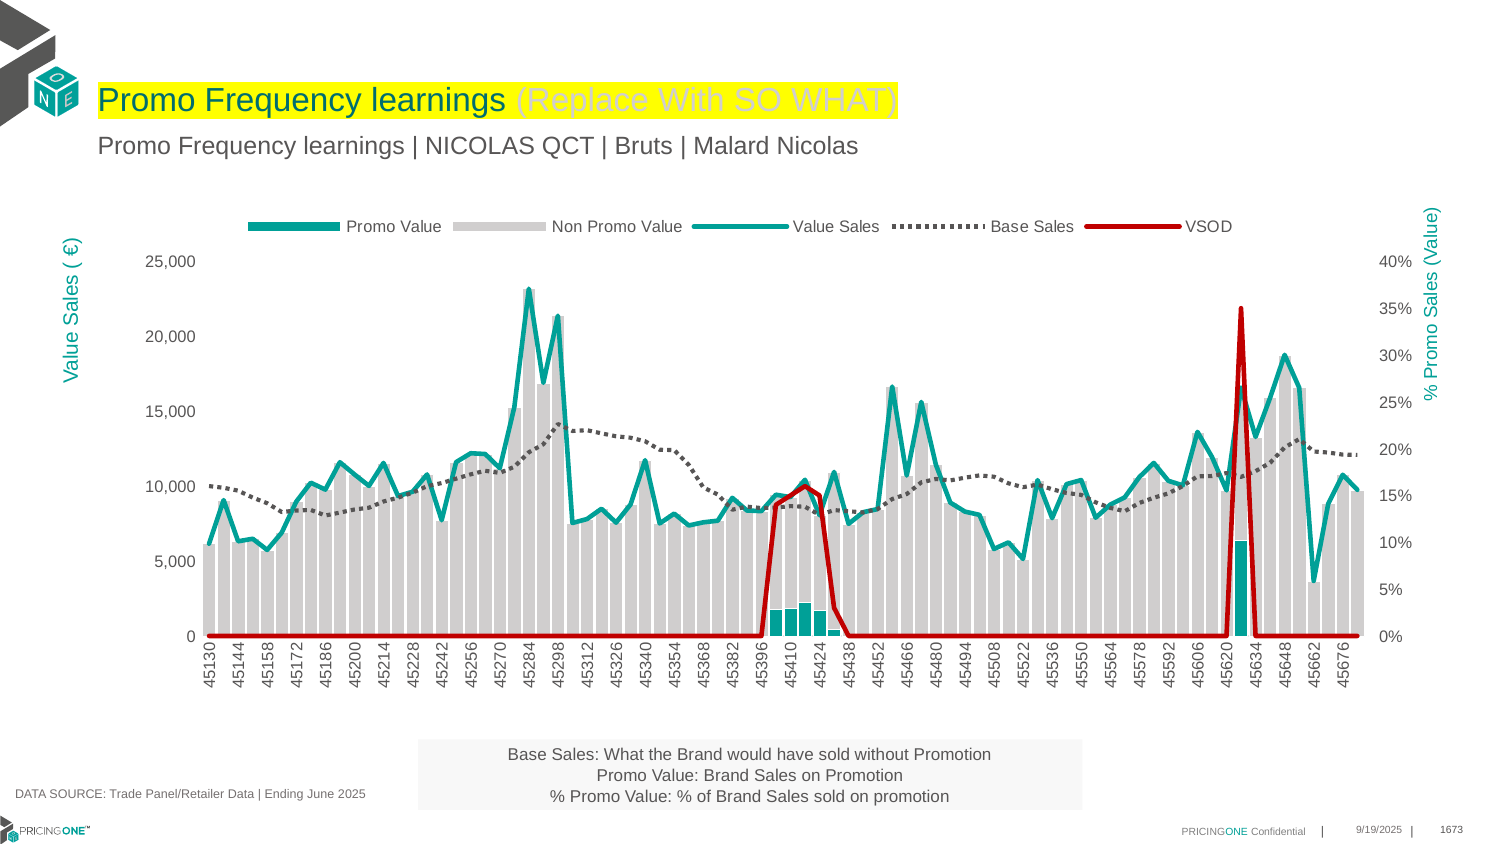

# Promo Frequency learnings (Replace With SO WHAT)
Promo Frequency learnings | NICOLAS QCT | Bruts | Malard Nicolas

### Chart

| Category | Promo Value | Non Promo Value | Value Sales | Base Sales | VSOD |
|---|---|---|---|---|---|
| 45130.0 | 0.0 | 6159.0 | 6159.0 | 10003.0 | 0.0 |
| 45137.0 | 0.0 | 9065.0 | 9065.0 | 9889.0 | 0.0 |
| 45144.0 | 0.0 | 6315.0 | 6315.0 | 9696.0 | 0.0 |
| 45151.0 | 0.0 | 6483.0 | 6483.0 | 9233.0 | 0.0 |
| 45158.0 | 0.0 | 5738.0 | 5738.0 | 8855.0 | 0.0 |
| 45165.0 | 0.0 | 6893.0 | 6893.0 | 8269.0 | 0.0 |
| 45172.0 | 0.0 | 8965.0 | 8965.0 | 8369.0 | 0.0 |
| 45179.0 | 0.0 | 10230.0 | 10230.0 | 8408.0 | 0.0 |
| 45186.0 | 0.0 | 9764.0 | 9764.0 | 8039.0 | 0.0 |
| 45193.0 | 0.0 | 11595.0 | 11595.0 | 8229.0 | 0.0 |
| 45200.0 | 0.0 | 10784.0 | 10784.0 | 8441.0 | 0.0 |
| 45207.0 | 0.0 | 10014.0 | 10014.0 | 8559.0 | 0.0 |
| 45214.0 | 0.0 | 11548.0 | 11548.0 | 8972.0 | 0.0 |
| 45221.0 | 0.0 | 9335.0 | 9335.0 | 9228.0 | 0.0 |
| 45228.0 | 0.0 | 9621.0 | 9621.0 | 9562.0 | 0.0 |
| 45235.0 | 0.0 | 10778.0 | 10778.0 | 9995.0 | 0.0 |
| 45242.0 | 0.0 | 7720.0 | 7720.0 | 10203.0 | 0.0 |
| 45249.0 | 0.0 | 11603.0 | 11603.0 | 10501.0 | 0.0 |
| 45256.0 | 0.0 | 12195.0 | 12195.0 | 10787.0 | 0.0 |
| 45263.0 | 0.0 | 12145.0 | 12145.0 | 11024.0 | 0.0 |
| 45270.0 | 0.0 | 11199.0 | 11199.0 | 10884.0 | 0.0 |
| 45277.0 | 0.0 | 15265.0 | 15265.0 | 11293.0 | 0.0 |
| 45284.0 | 0.0 | 23173.0 | 23173.0 | 12261.0 | 0.0 |
| 45291.0 | 0.0 | 16890.0 | 16890.0 | 12794.0 | 0.0 |
| 45298.0 | 0.0 | 21377.0 | 21377.0 | 14147.0 | 0.0 |
| 45305.0 | 0.0 | 7538.0 | 7538.0 | 13682.0 | 0.0 |
| 45312.0 | 0.0 | 7799.0 | 7799.0 | 13731.0 | 0.0 |
| 45319.0 | 0.0 | 8486.0 | 8486.0 | 13523.0 | 0.0 |
| 45326.0 | 0.0 | 7561.0 | 7561.0 | 13327.0 | 0.0 |
| 45333.0 | 0.0 | 8771.0 | 8771.0 | 13230.0 | 0.0 |
| 45340.0 | 0.0 | 11732.0 | 11732.0 | 12995.0 | 0.0 |
| 45347.0 | 0.0 | 7507.0 | 7507.0 | 12426.0 | 0.0 |
| 45354.0 | 0.0 | 8163.0 | 8163.0 | 12408.0 | 0.0 |
| 45361.0 | 0.0 | 7373.0 | 7373.0 | 11417.0 | 0.0 |
| 45368.0 | 0.0 | 7581.0 | 7581.0 | 9921.0 | 0.0 |
| 45375.0 | 0.0 | 7691.0 | 7691.0 | 9431.0 | 0.0 |
| 45382.0 | 0.0 | 9215.0 | 9215.0 | 8425.0 | 0.0 |
| 45389.0 | 0.0 | 8371.0 | 8371.0 | 8627.0 | 0.0 |
| 45396.0 | 0.0 | 8330.0 | 8330.0 | 8533.0 | 0.0 |
| 45403.0 | 1775.0 | 7650.0 | 9425.0 | 8565.0 | 0.14 |
| 45410.0 | 1842.0 | 7420.0 | 9262.0 | 8663.0 | 0.15 |
| 45417.0 | 2260.0 | 8164.0 | 10424.0 | 8620.0 | 0.16 |
| 45424.0 | 1693.0 | 6358.0 | 8051.0 | 8076.0 | 0.15 |
| 45431.0 | 434.0 | 10515.0 | 10949.0 | 8394.0 | 0.03 |
| 45438.0 | 0.0 | 7479.0 | 7479.0 | 8326.0 | 0.0 |
| 45445.0 | 0.0 | 8258.0 | 8258.0 | 8239.0 | 0.0 |
| 45452.0 | 0.0 | 8465.0 | 8465.0 | 8466.0 | 0.0 |
| 45459.0 | 0.0 | 16646.0 | 16646.0 | 9137.0 | 0.0 |
| 45466.0 | 0.0 | 10704.0 | 10704.0 | 9466.0 | 0.0 |
| 45473.0 | 0.0 | 15619.0 | 15619.0 | 10251.0 | 0.0 |
| 45480.0 | 0.0 | 11437.0 | 11437.0 | 10476.0 | 0.0 |
| 45487.0 | 0.0 | 8896.0 | 8896.0 | 10383.0 | 0.0 |
| 45494.0 | 0.0 | 8299.0 | 8299.0 | 10565.0 | 0.0 |
| 45501.0 | 0.0 | 8079.0 | 8079.0 | 10718.0 | 0.0 |
| 45508.0 | 0.0 | 5803.0 | 5803.0 | 10630.0 | 0.0 |
| 45515.0 | 0.0 | 6244.0 | 6244.0 | 10188.0 | 0.0 |
| 45522.0 | 0.0 | 5135.0 | 5135.0 | 9927.0 | 0.0 |
| 45529.0 | 0.0 | 10406.0 | 10406.0 | 10106.0 | 0.0 |
| 45536.0 | 0.0 | 7860.0 | 7860.0 | 9786.0 | 0.0 |
| 45543.0 | 0.0 | 10139.0 | 10139.0 | 9541.0 | 0.0 |
| 45550.0 | 0.0 | 10404.0 | 10404.0 | 9412.0 | 0.0 |
| 45557.0 | 0.0 | 7886.0 | 7886.0 | 8916.0 | 0.0 |
| 45564.0 | 0.0 | 8757.0 | 8757.0 | 8545.0 | 0.0 |
| 45571.0 | 0.0 | 9252.0 | 9252.0 | 8322.0 | 0.0 |
| 45578.0 | 0.0 | 10600.0 | 10600.0 | 8872.0 | 0.0 |
| 45585.0 | 0.0 | 11548.0 | 11548.0 | 9224.0 | 0.0 |
| 45592.0 | 0.0 | 10356.0 | 10356.0 | 9511.0 | 0.0 |
| 45599.0 | 0.0 | 10051.0 | 10051.0 | 10008.0 | 0.0 |
| 45606.0 | 0.0 | 13623.0 | 13623.0 | 10652.0 | 0.0 |
| 45613.0 | 0.0 | 11951.0 | 11951.0 | 10673.0 | 0.0 |
| 45620.0 | 0.0 | 9712.0 | 9712.0 | 10873.0 | 0.0 |
| 45627.0 | 6370.0 | 10205.0 | 16575.0 | 10618.0 | 0.35 |
| 45634.0 | 0.0 | 13285.0 | 13285.0 | 11001.0 | 0.0 |
| 45641.0 | 0.0 | 15902.0 | 15902.0 | 11561.0 | 0.0 |
| 45648.0 | 0.0 | 18763.0 | 18763.0 | 12583.0 | 0.0 |
| 45655.0 | 0.0 | 16564.0 | 16564.0 | 13137.0 | 0.0 |
| 45662.0 | 0.0 | 3672.0 | 3672.0 | 12313.0 | 0.0 |
| 45669.0 | 0.0 | 8828.0 | 8828.0 | 12240.0 | 0.0 |
| 45676.0 | 0.0 | 10762.0 | 10762.0 | 12102.0 | 0.0 |
| 45683.0 | 0.0 | 9752.0 | 9752.0 | 12088.0 | 0.0 |
% Promo Sales (Value)
Value Sales ( €)
Base Sales: What the Brand would have sold without Promotion
Promo Value: Brand Sales on Promotion
% Promo Value: % of Brand Sales sold on promotion
DATA SOURCE: Trade Panel/Retailer Data | Ending June 2025

9/19/2025
1673